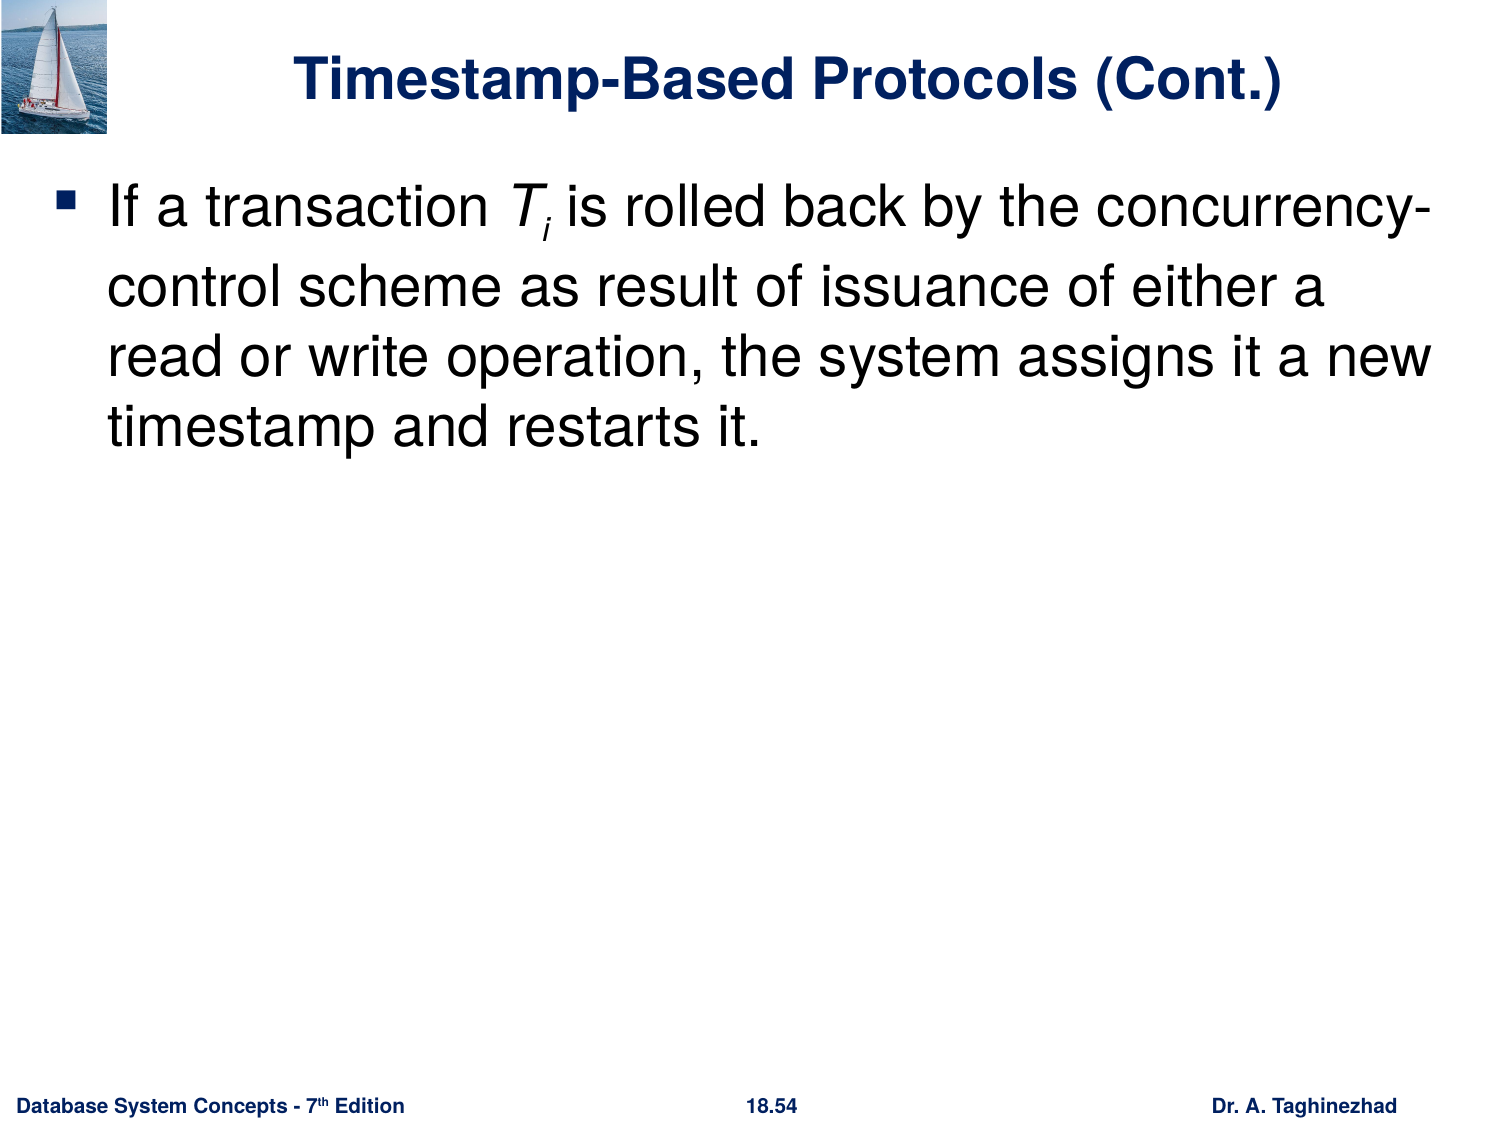

# Timestamp-Based Protocols (Cont.)
If a transaction Ti is rolled back by the concurrency-control scheme as result of issuance of either a read or write operation, the system assigns it a new timestamp and restarts it.